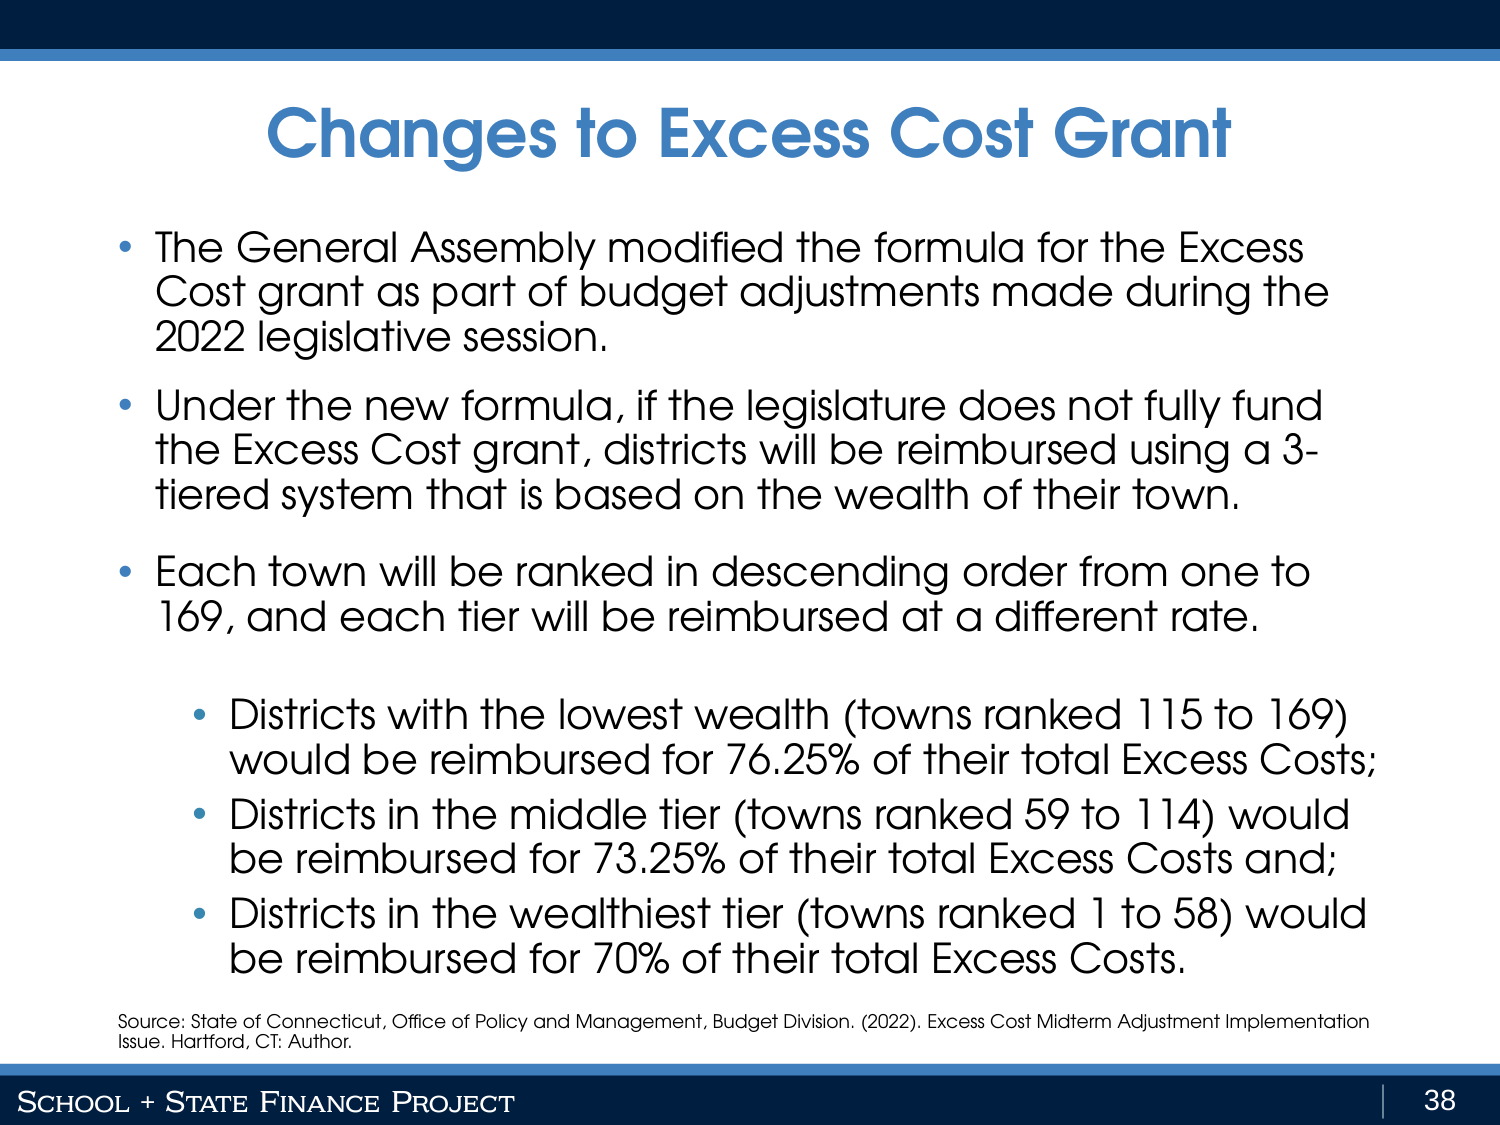

Changes to Excess Cost Grant
The General Assembly modified the formula for the Excess Cost grant as part of budget adjustments made during the 2022 legislative session.
Under the new formula, if the legislature does not fully fund the Excess Cost grant, districts will be reimbursed using a 3-tiered system that is based on the wealth of their town.
Each town will be ranked in descending order from one to 169, and each tier will be reimbursed at a different rate.

Districts with the lowest wealth (towns ranked 115 to 169) would be reimbursed for 76.25% of their total Excess Costs;
Districts in the middle tier (towns ranked 59 to 114) would be reimbursed for 73.25% of their total Excess Costs and;
Districts in the wealthiest tier (towns ranked 1 to 58) would be reimbursed for 70% of their total Excess Costs.

Source: State of Connecticut, Office of Policy and Management, Budget Division. (2022). Excess Cost Midterm Adjustment Implementation Issue. Hartford, CT: Author.